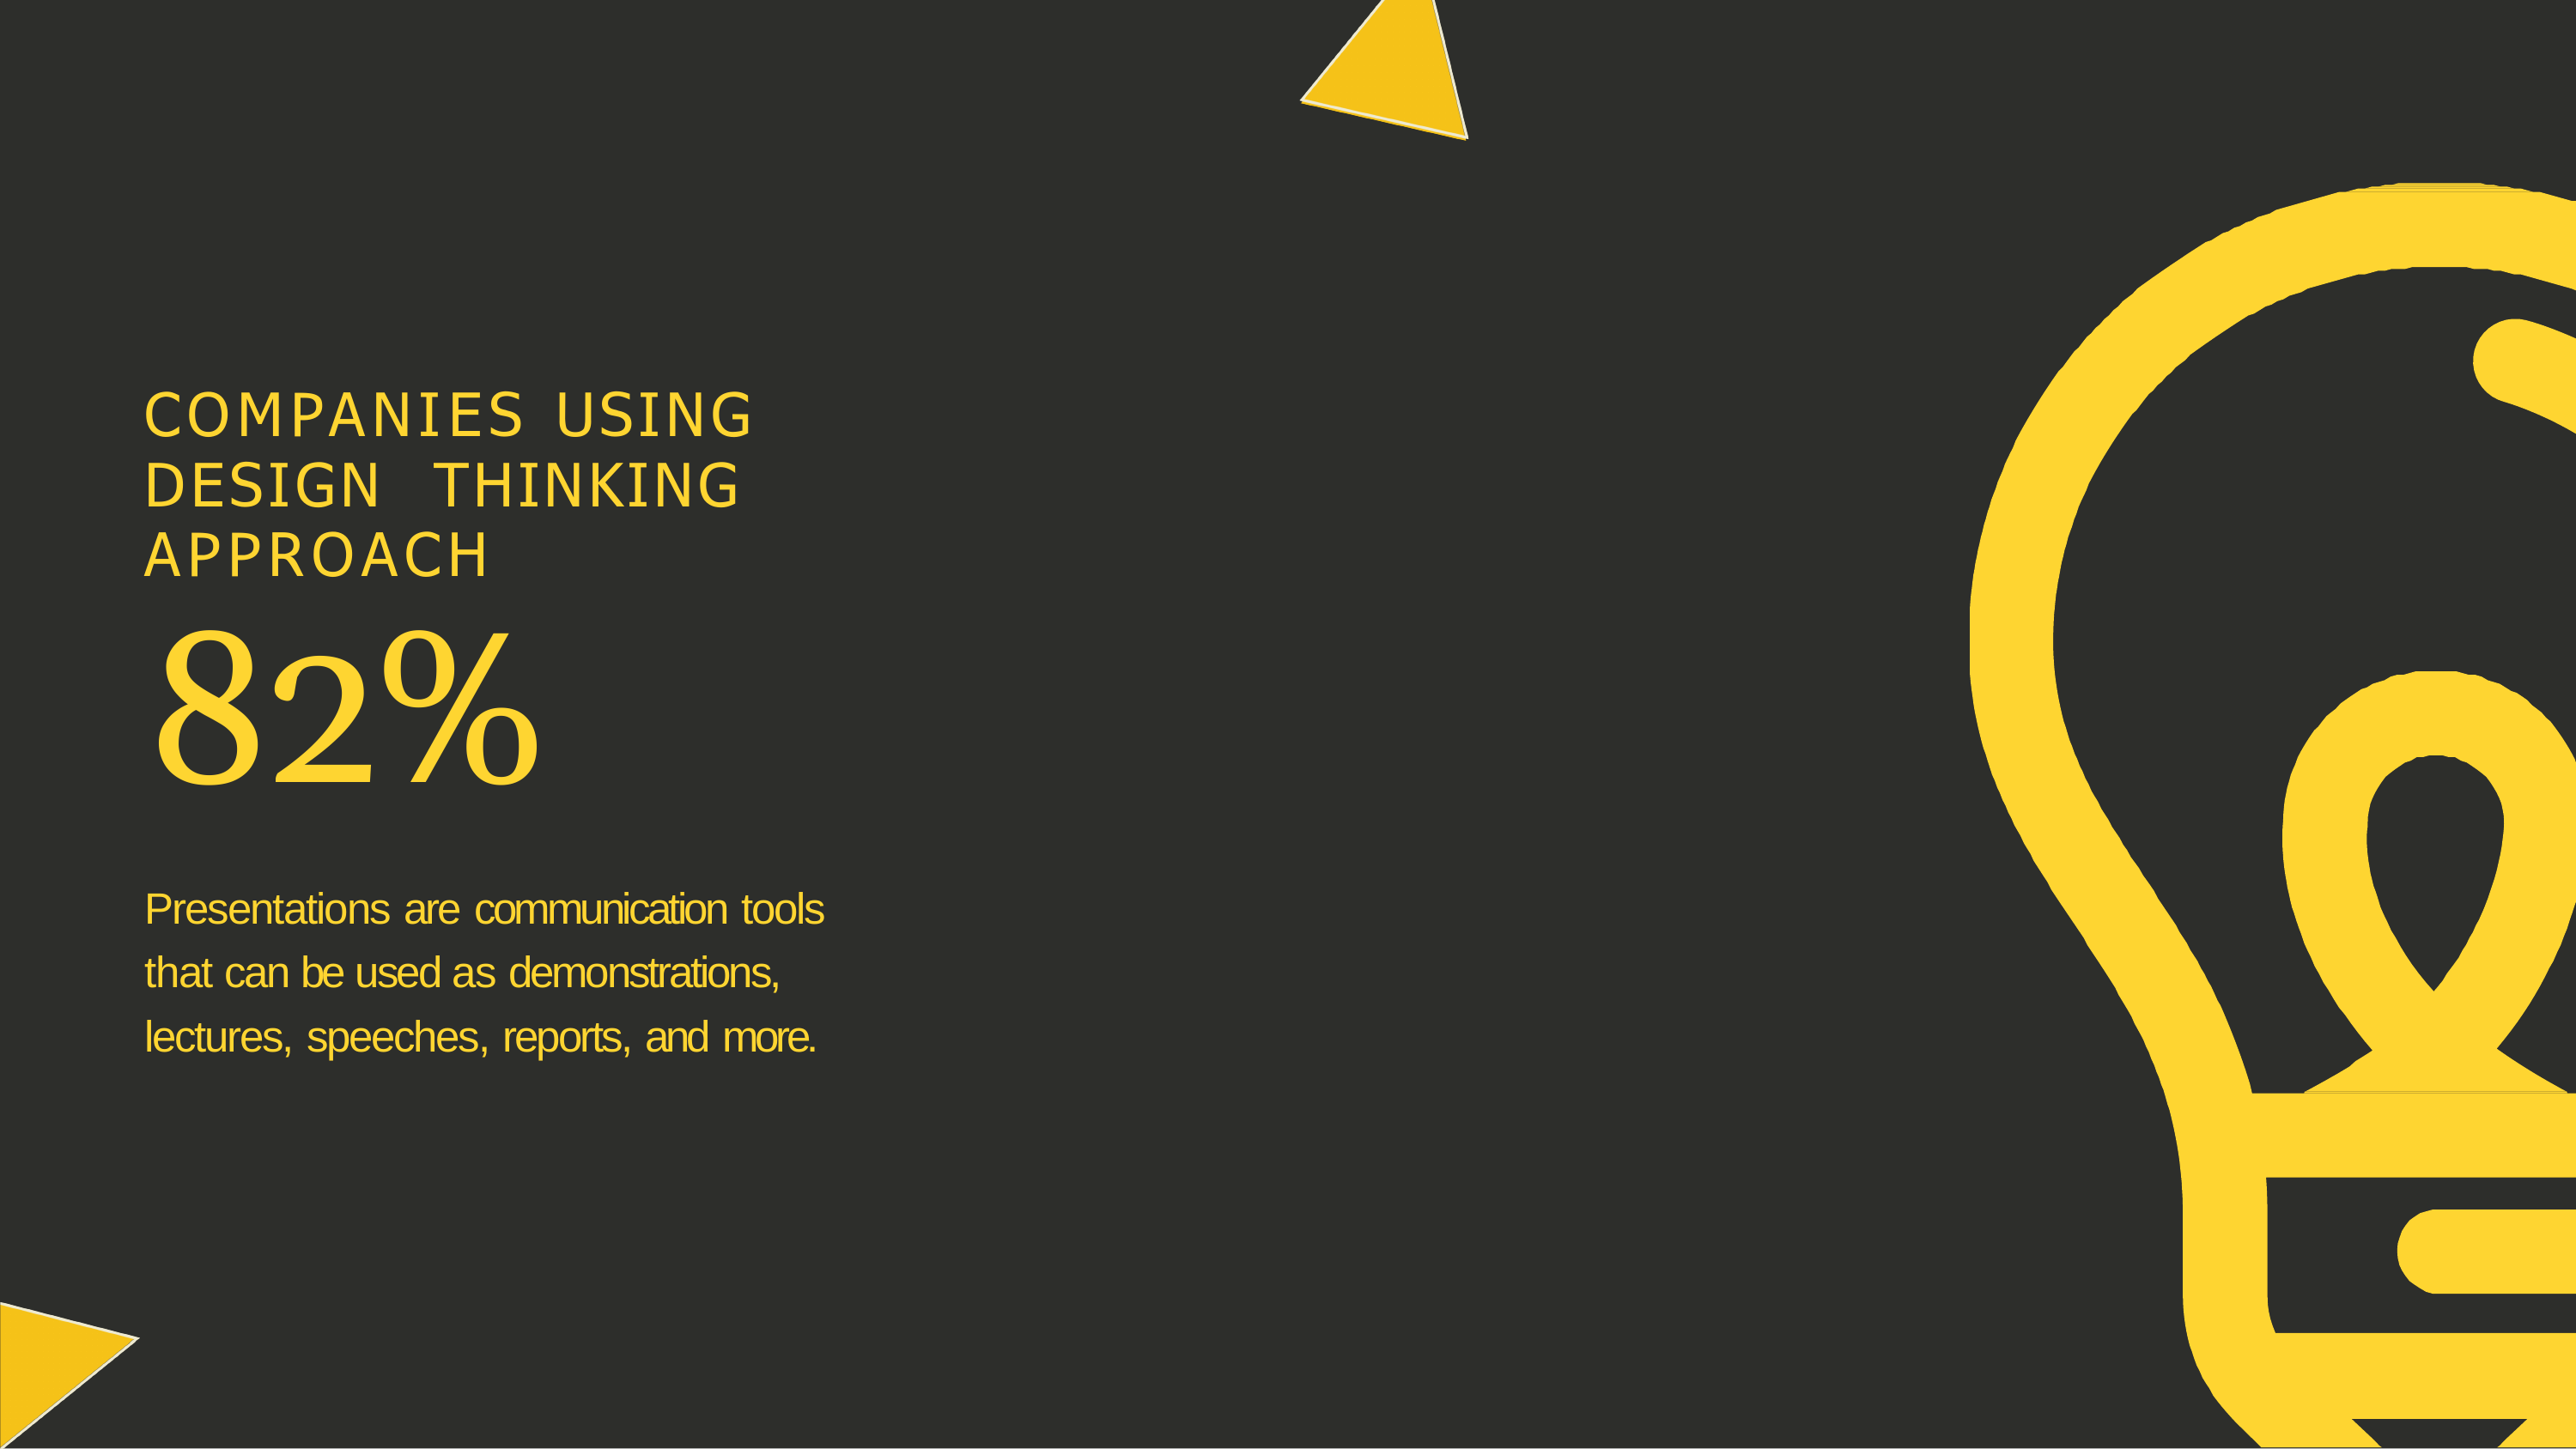

# COMPANIES USING DESIGN  THINKING APPROACH
82%
Presentations are communication tools  that can be used as demonstrations,  lectures, speeches, reports, and more.